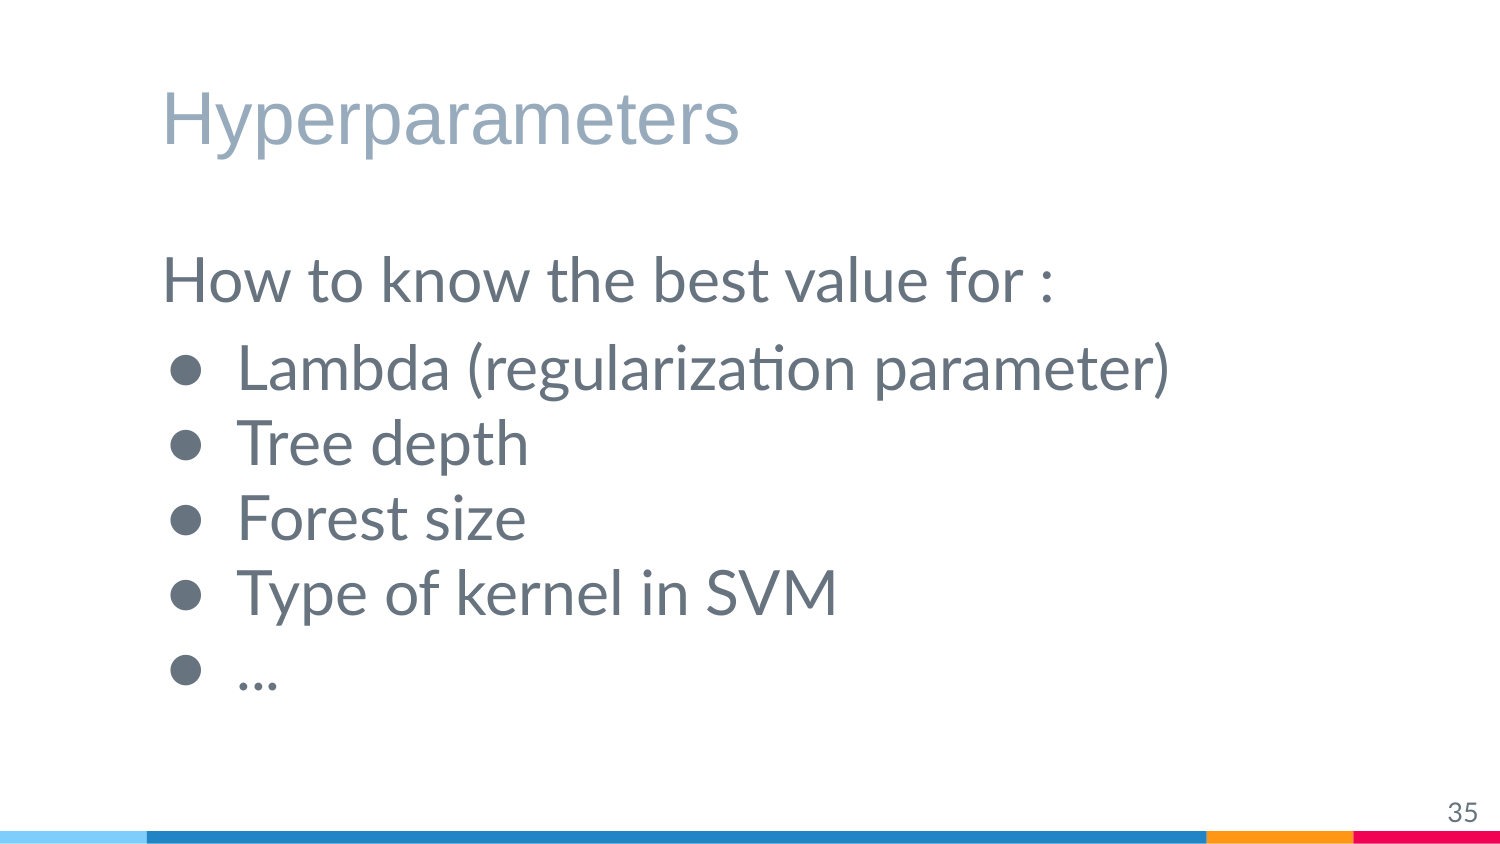

# Hyperparameters
How to know the best value for :
Lambda (regularization parameter)
Tree depth
Forest size
Type of kernel in SVM
...
35